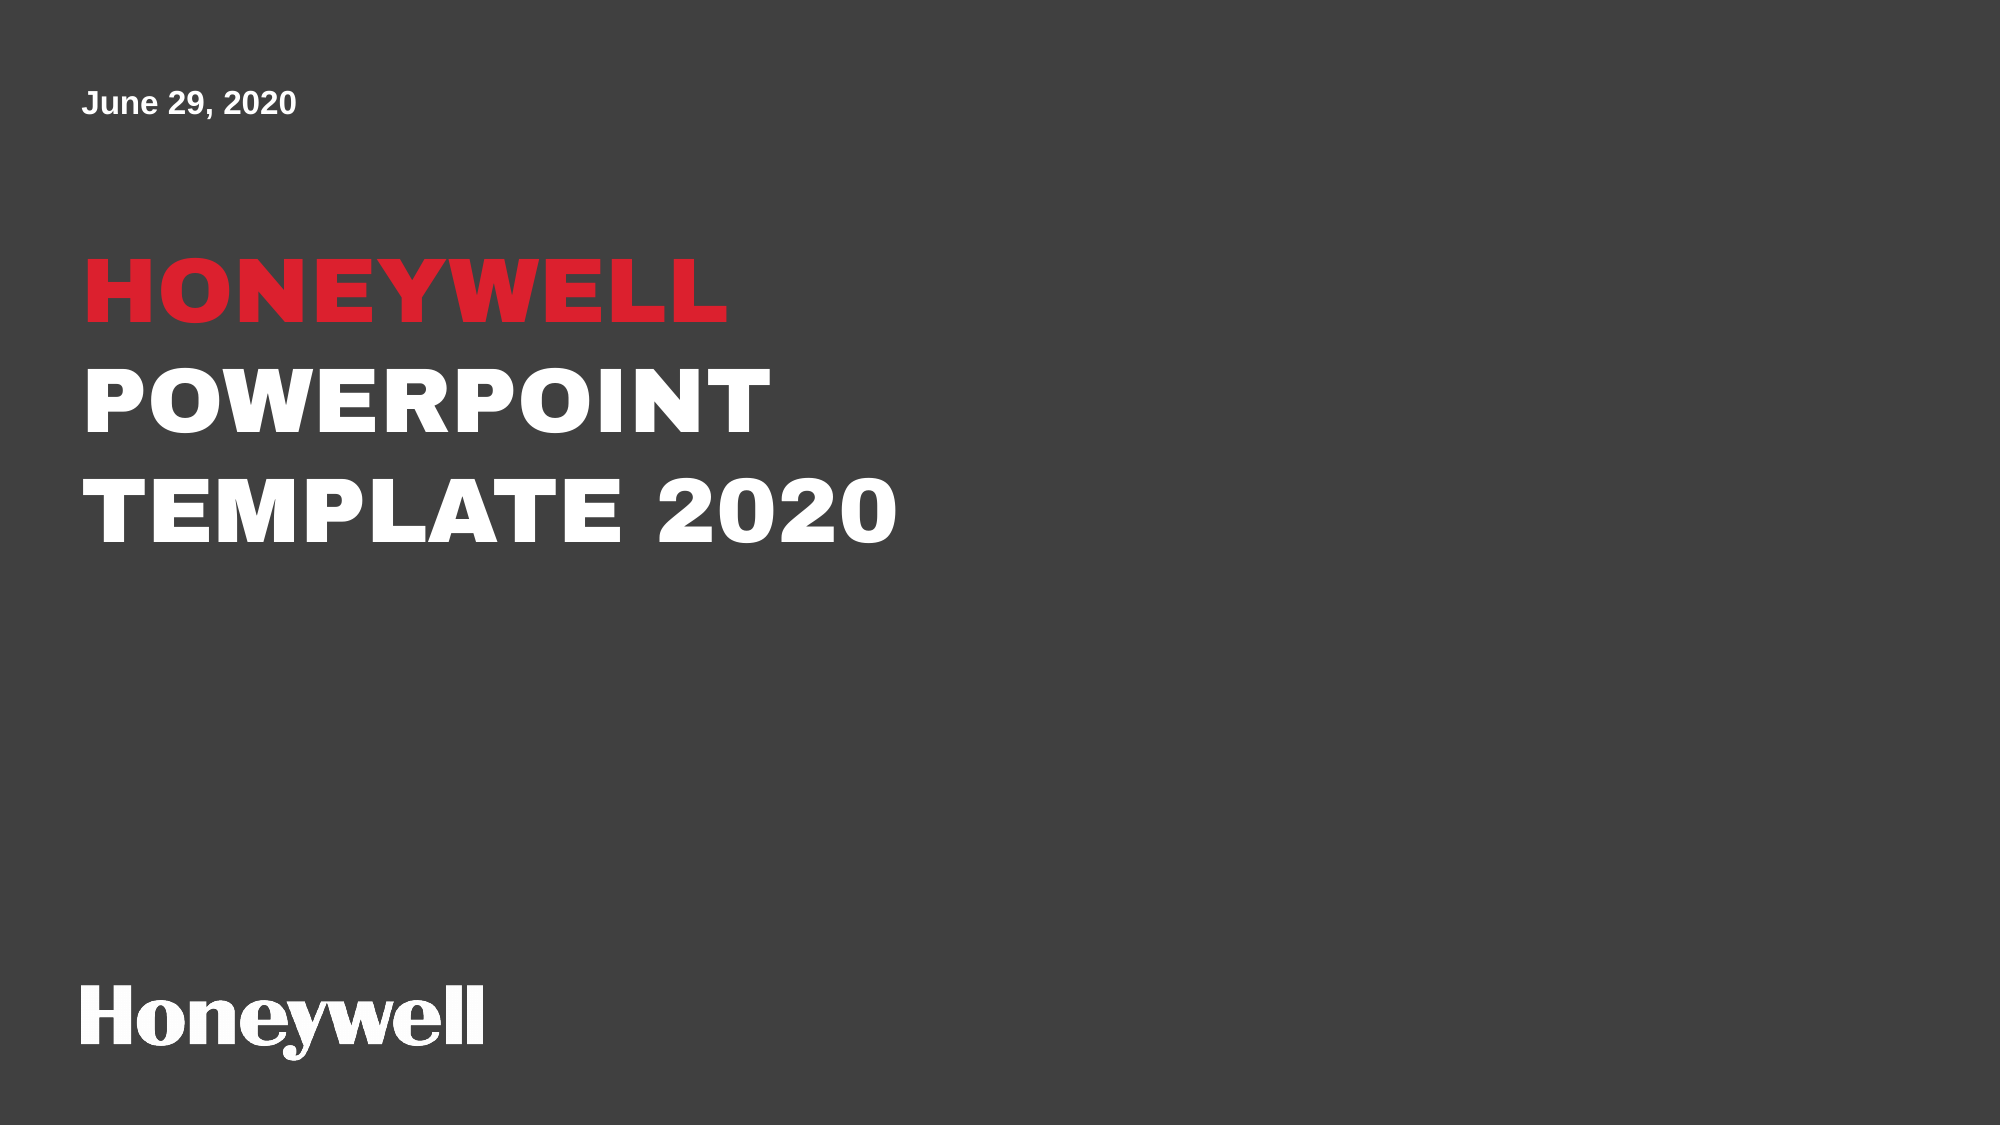

June 29, 2020
# Honeywell PowerPoint template 2020